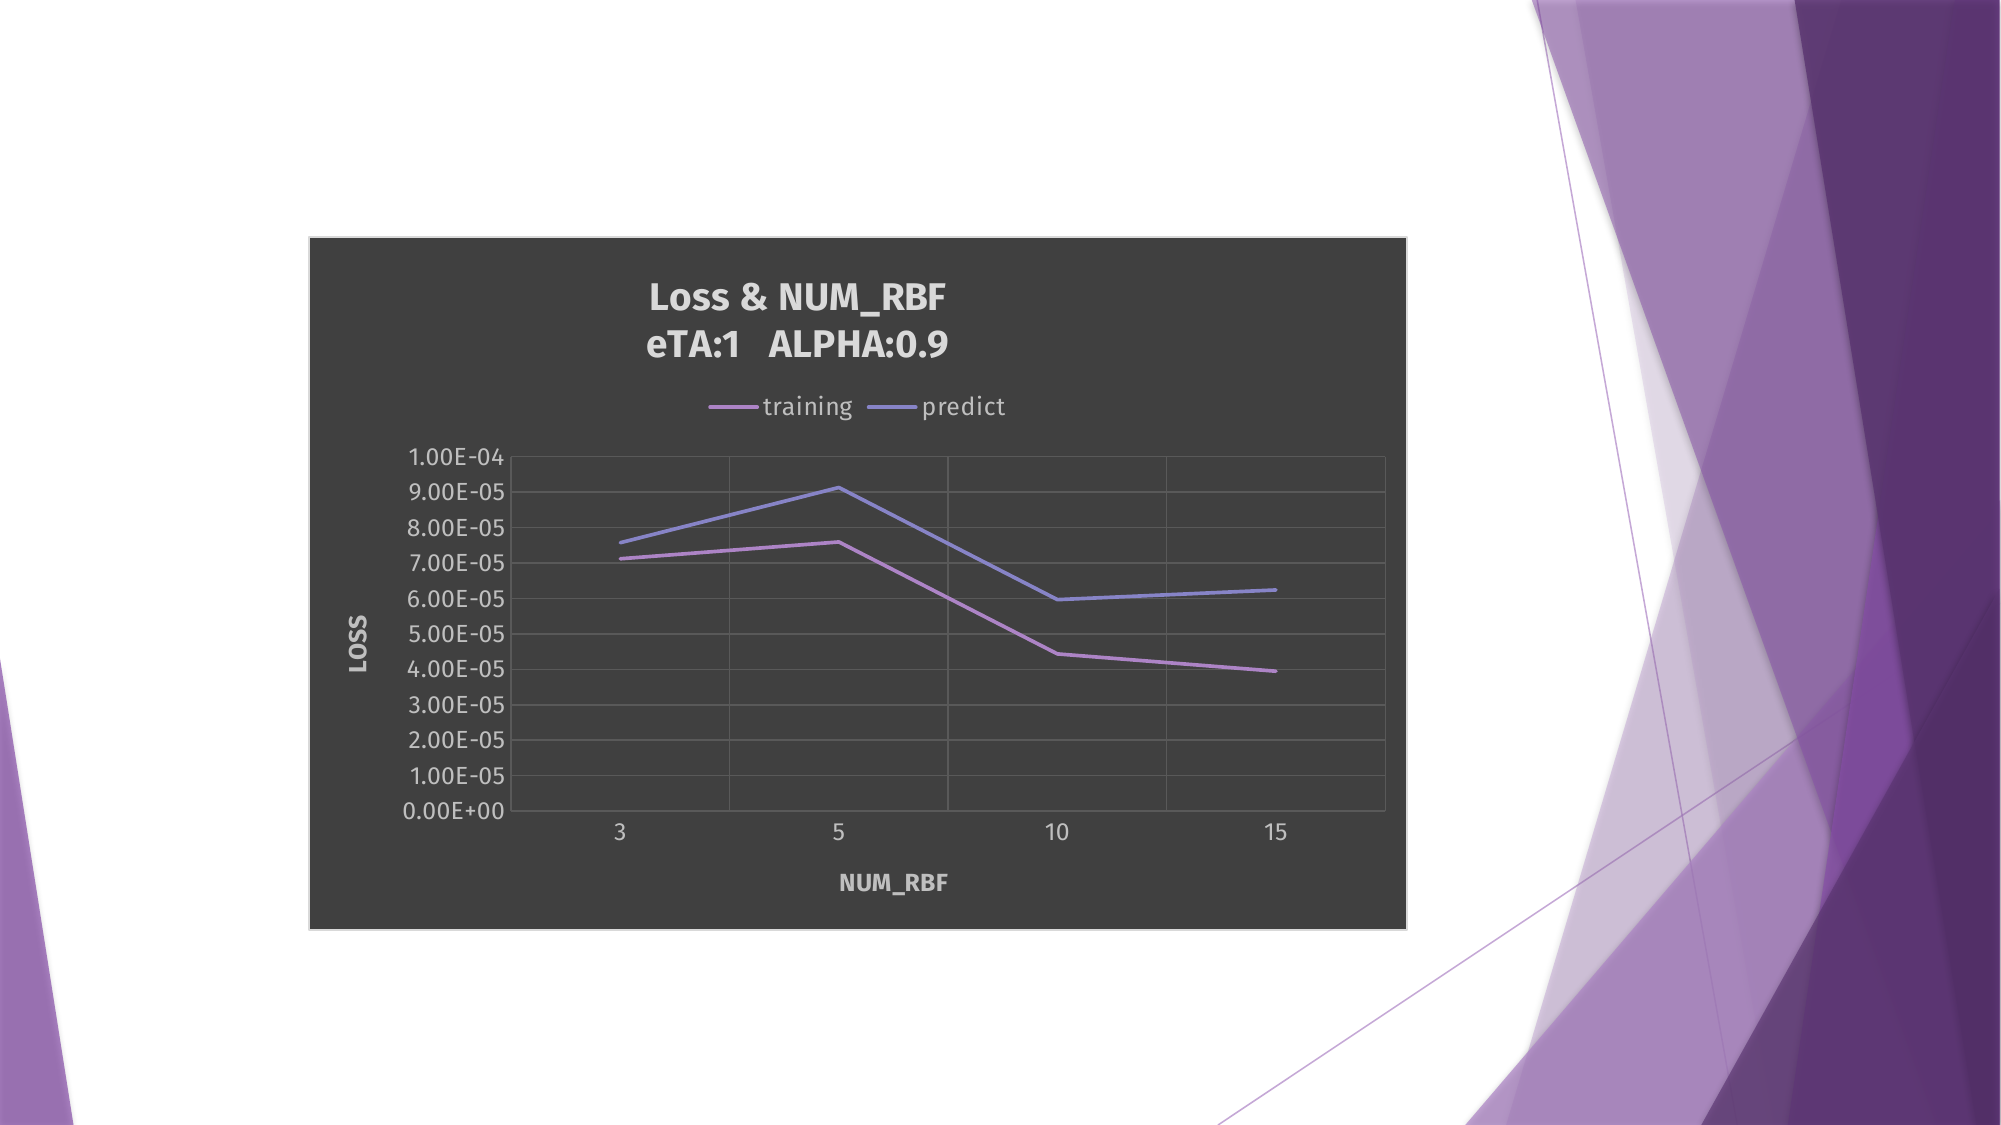

### Chart: Loss & NUM_RBF
eTA:1   ALPHA:0.9

| Category |  |  |
|---|---|---|
| 3 | 7.1181251864294e-05 | 7.57163151157951e-05 |
| 5 | 7.59394421794924e-05 | 9.12904121053867e-05 |
| 10 | 4.43424014271676e-05 | 5.96673178091237e-05 |
| 15 | 3.94543375964494e-05 | 6.23936074643052e-05 |
#